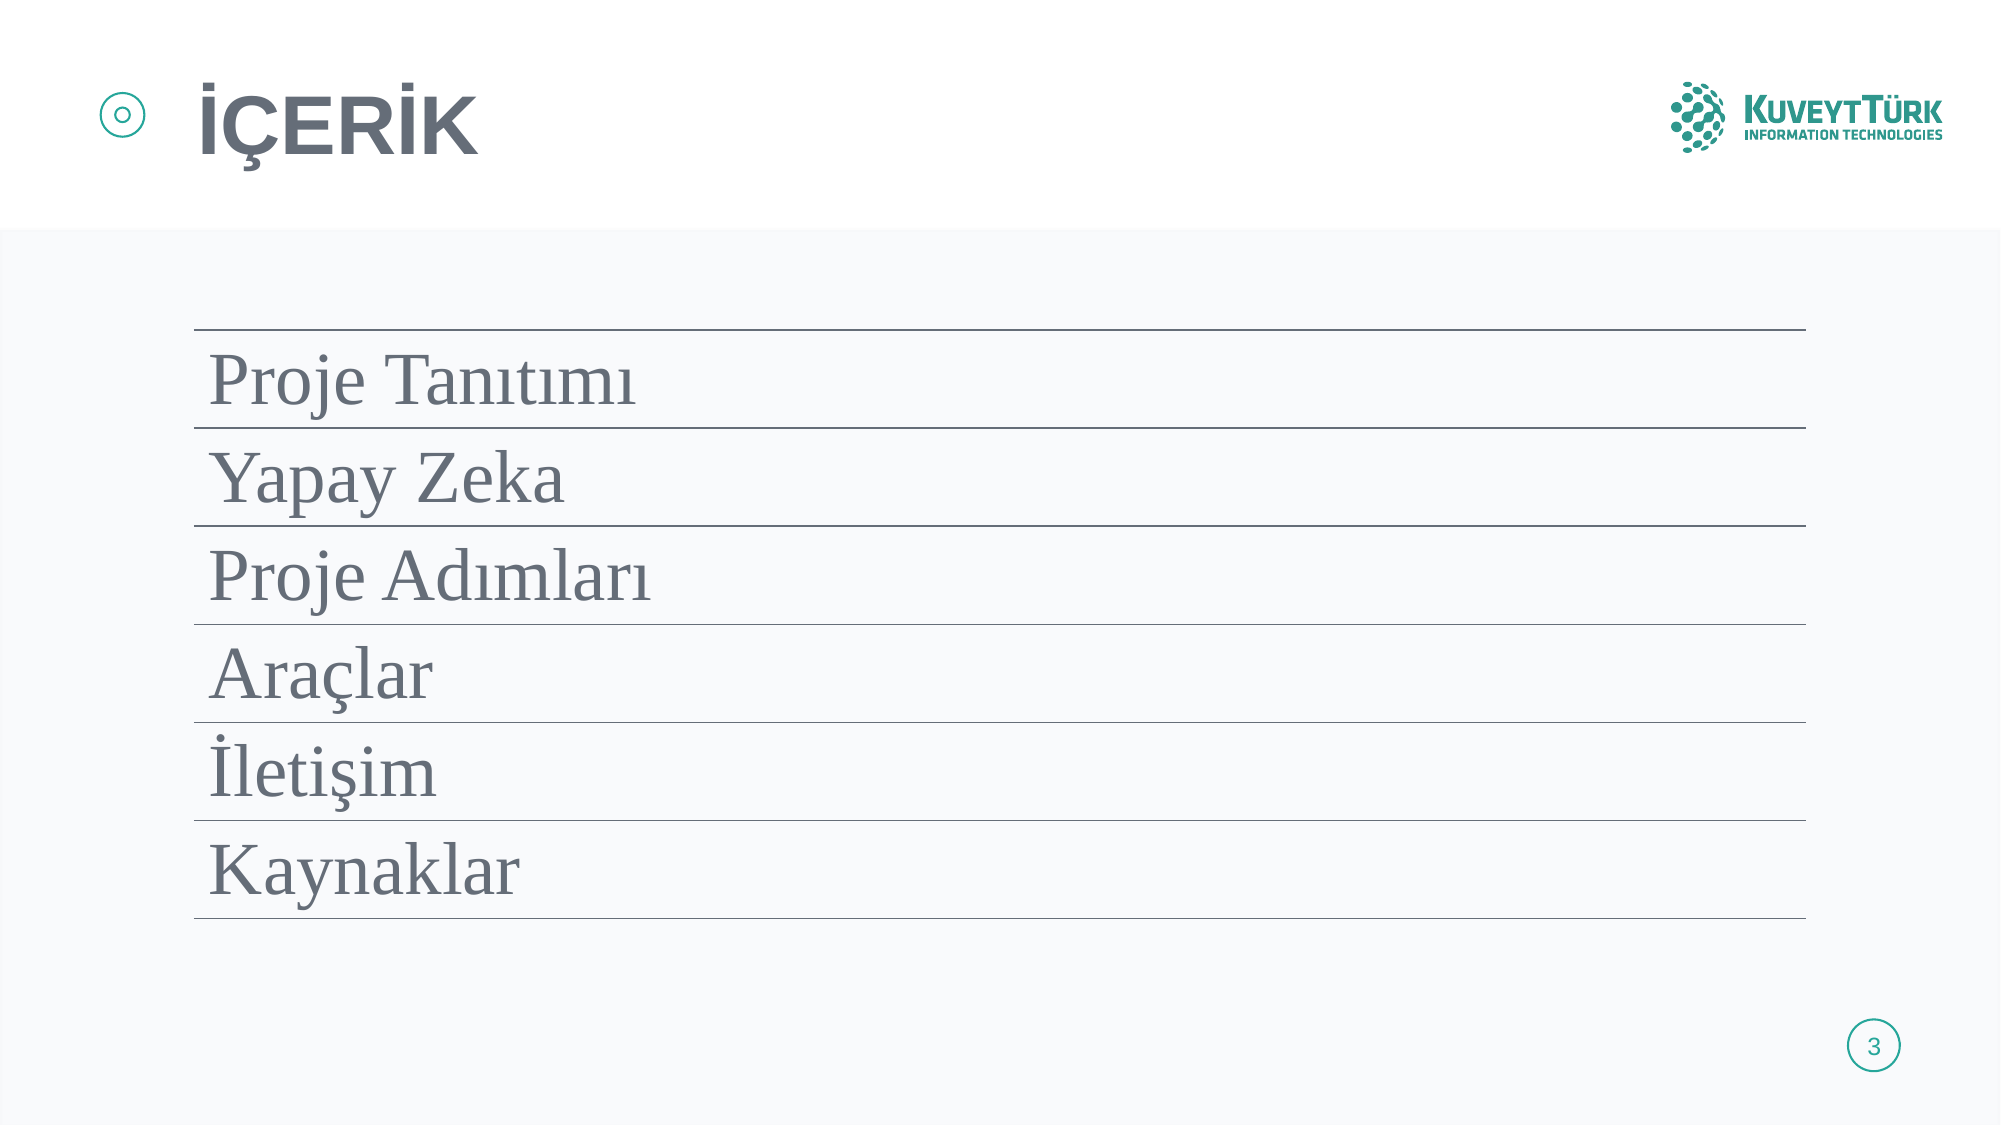

İÇERİK
| Proje Tanıtımı |  |
| --- | --- |
| Yapay Zeka |  |
| Proje Adımları |  |
| Araçlar |  |
| İletişim |  |
| Kaynaklar |  |